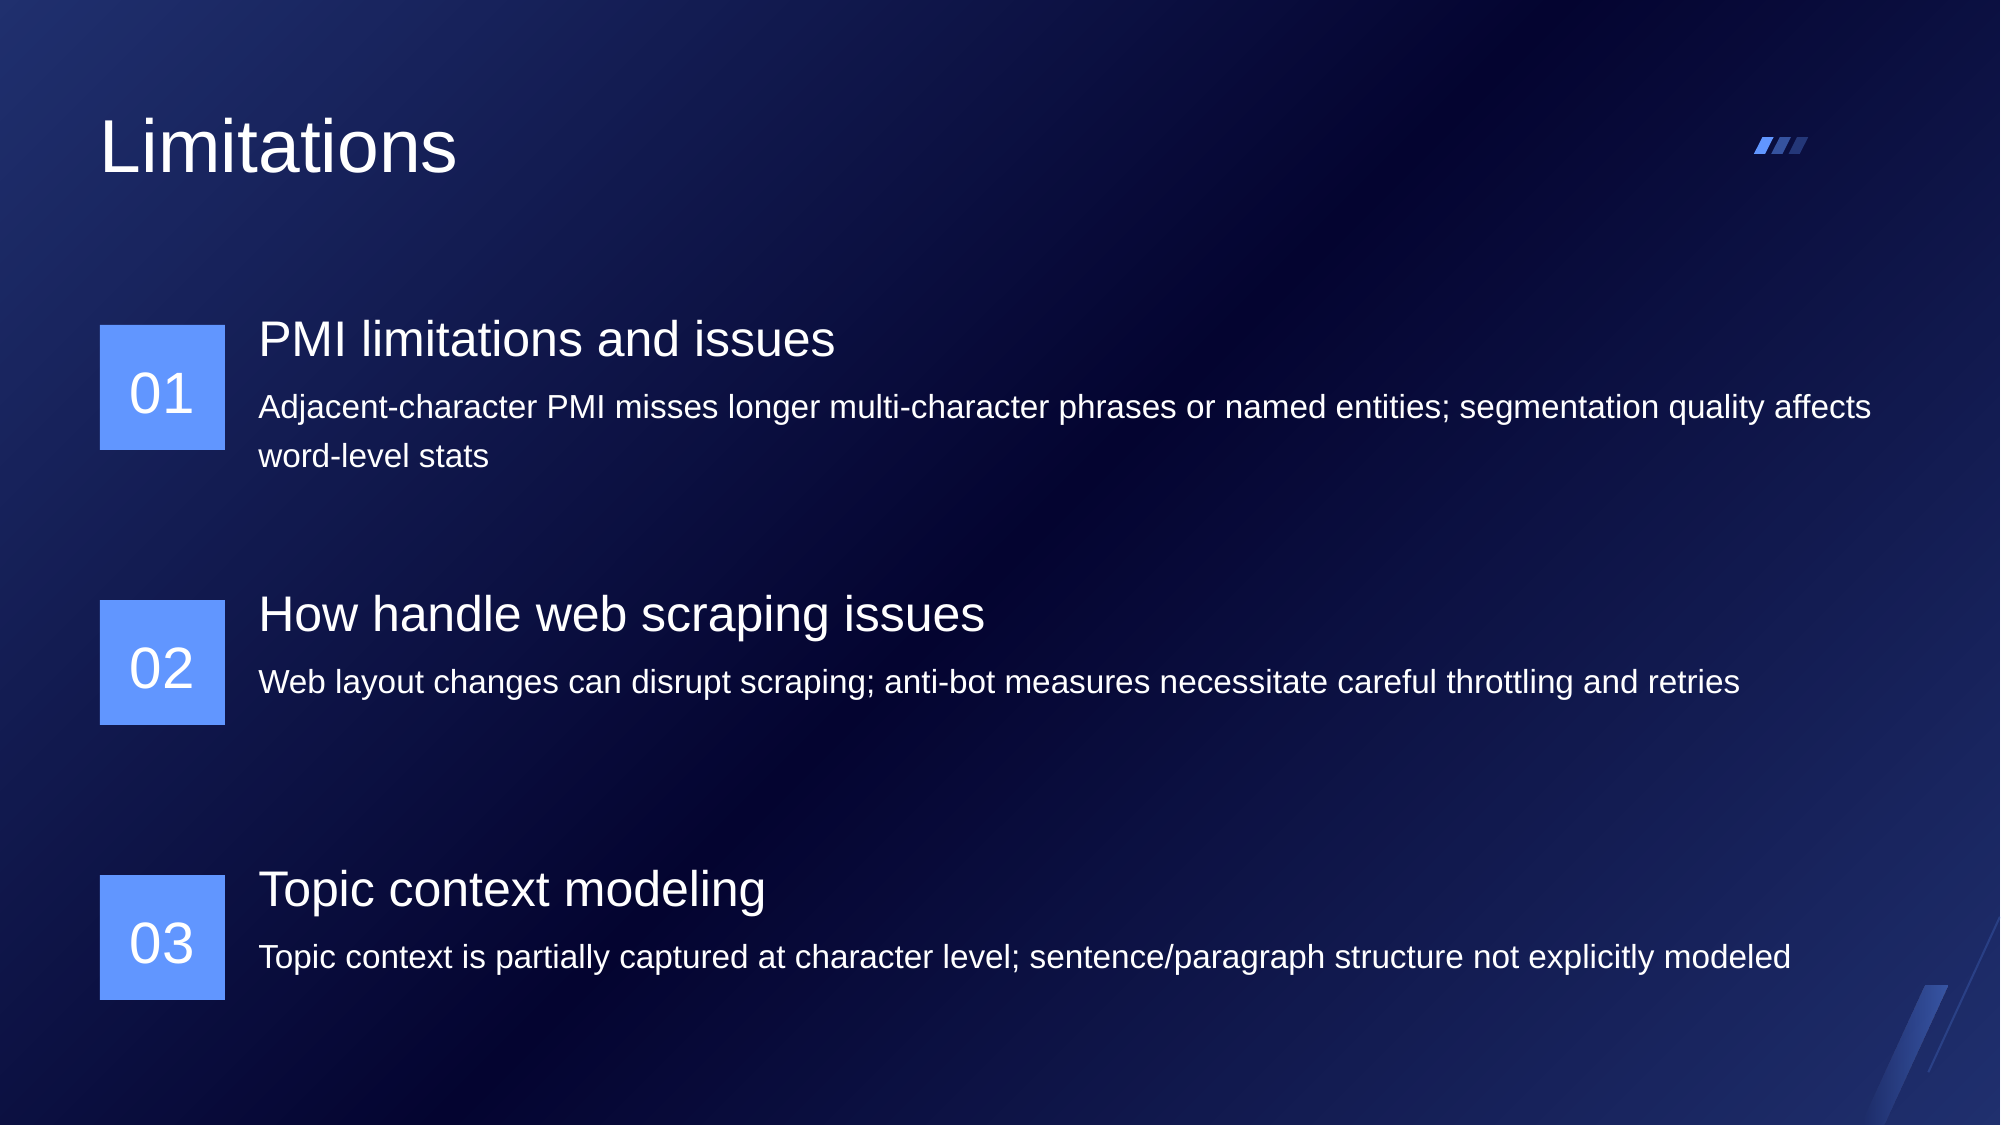

Limitations
PMI limitations and issues

01
Adjacent-character PMI misses longer multi-character phrases or named entities; segmentation quality affects word-level stats
How handle web scraping issues

02
Web layout changes can disrupt scraping; anti-bot measures necessitate careful throttling and retries
Topic context modeling

03
Topic context is partially captured at character level; sentence/paragraph structure not explicitly modeled